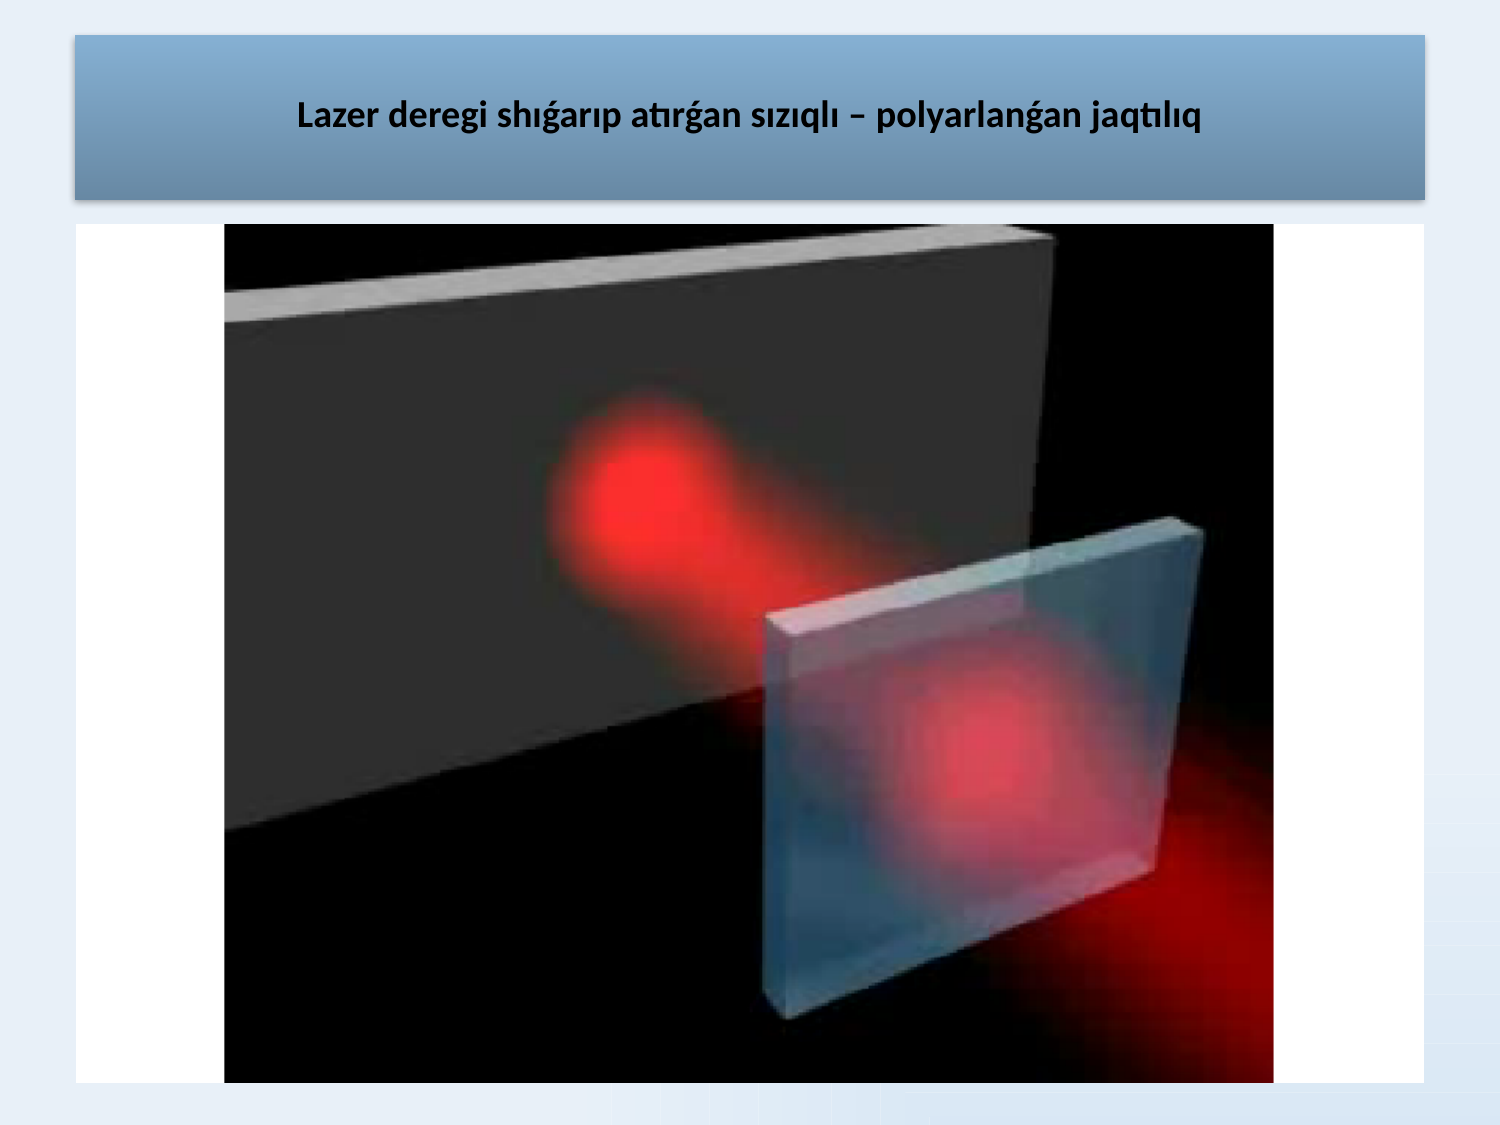

# Lazer deregi shıǵarıp atırǵan sızıqlı – polyarlanǵan jaqtılıq